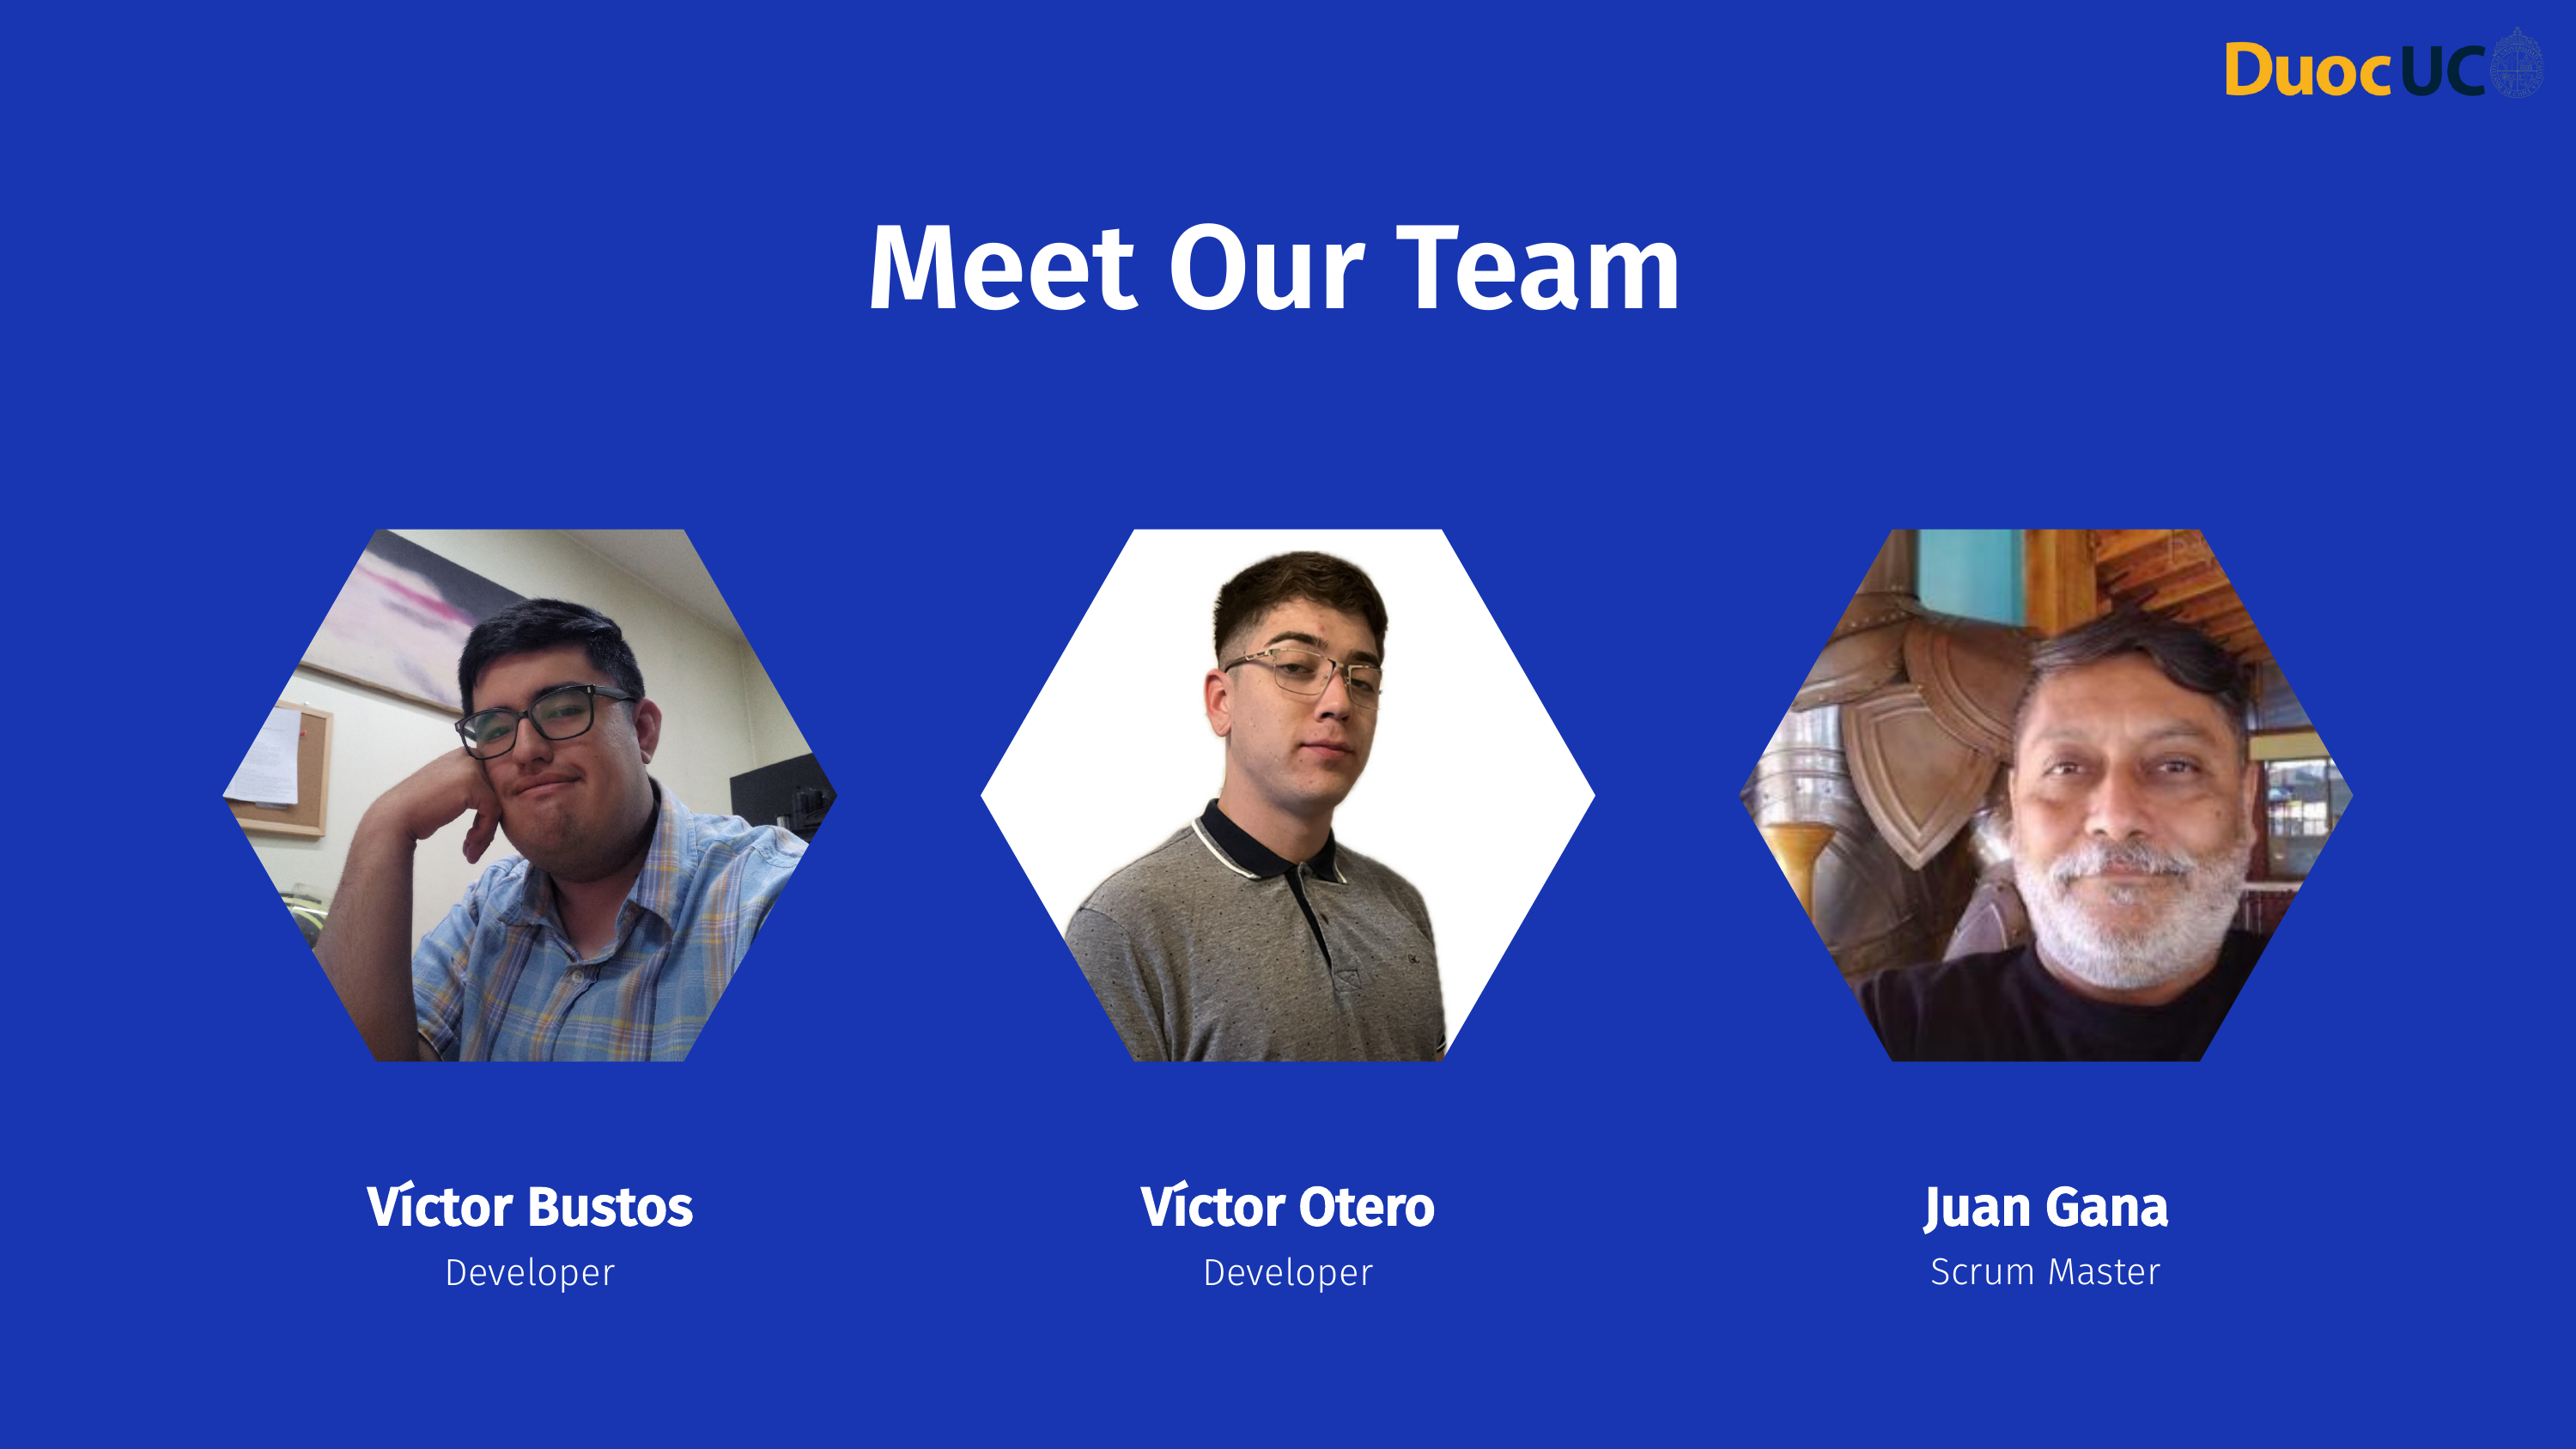

Meet Our Team

Víctor Bustos
Developer
Víctor Otero
Developer
Juan Gana
Scrum Master